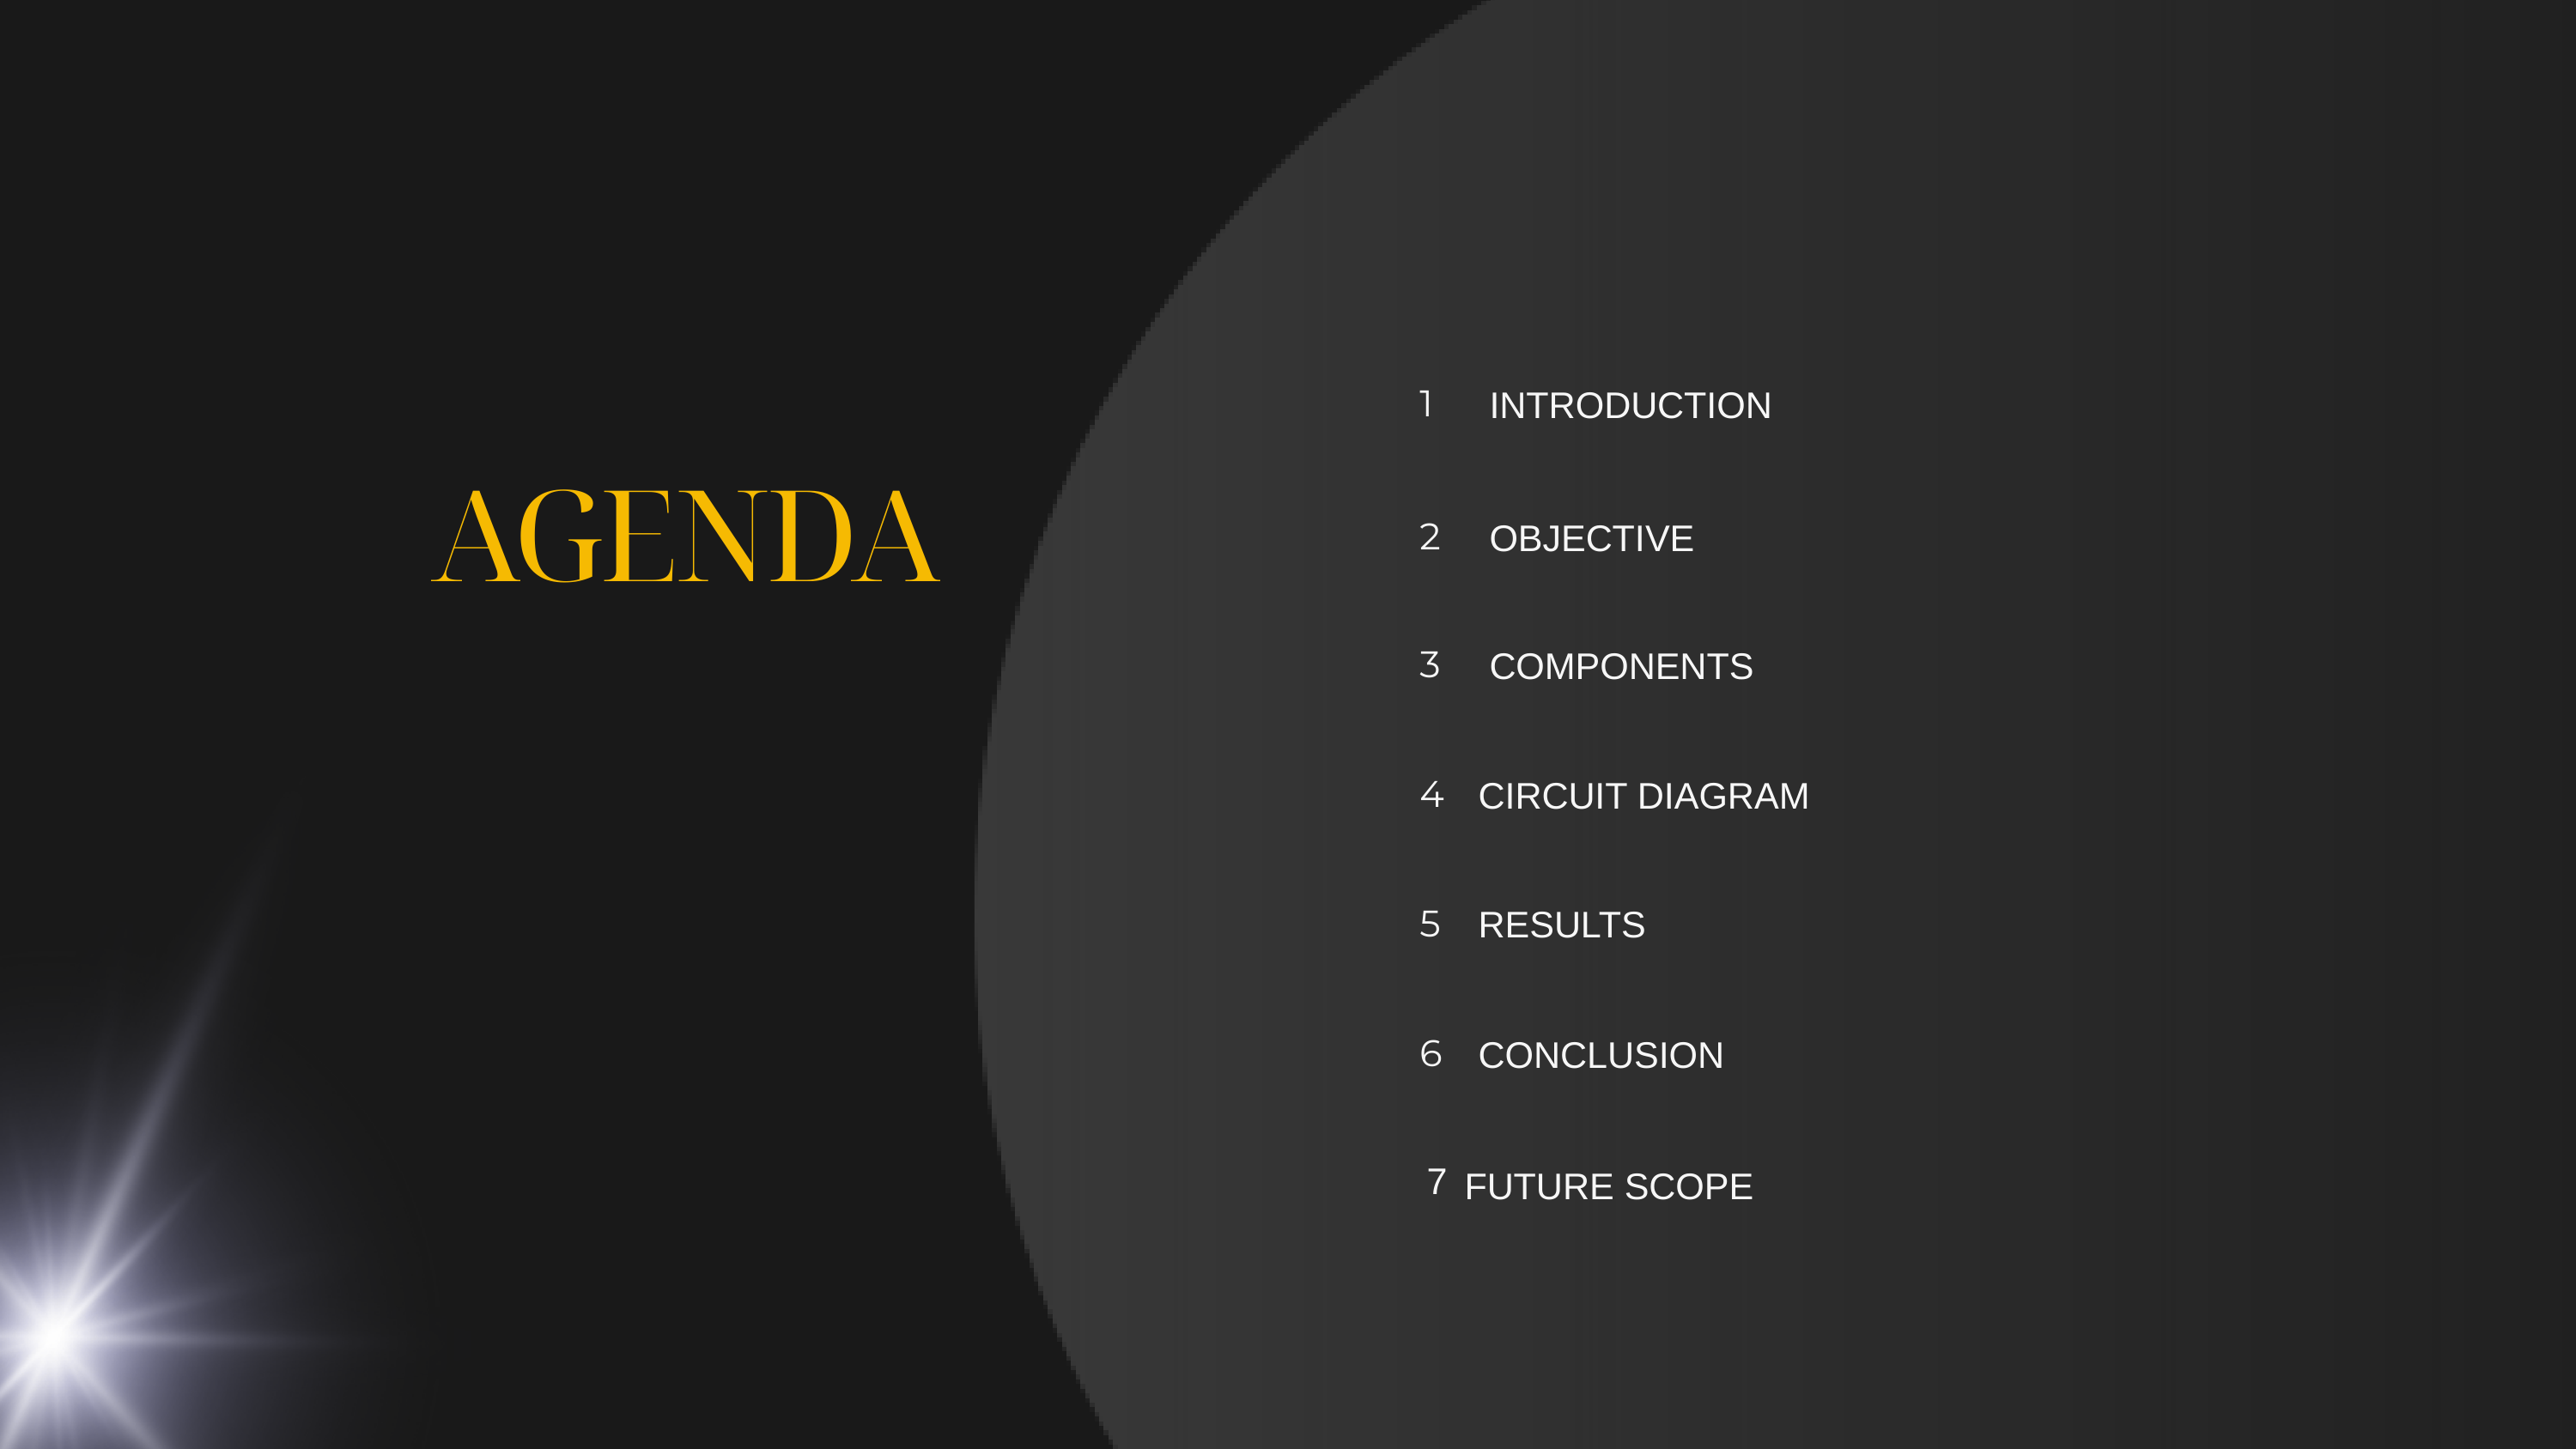

| 1 | INTRODUCTION |
| --- | --- |
| 2 | OBJECTIVE |
| 3 | COMPONENTS |

AGENDA

| 4 | CIRCUIT DIAGRAM |
| --- | --- |
| 5 | RESULTS |
| 6 | CONCLUSION |
| FUTURE SCOPE |
| --- |
7